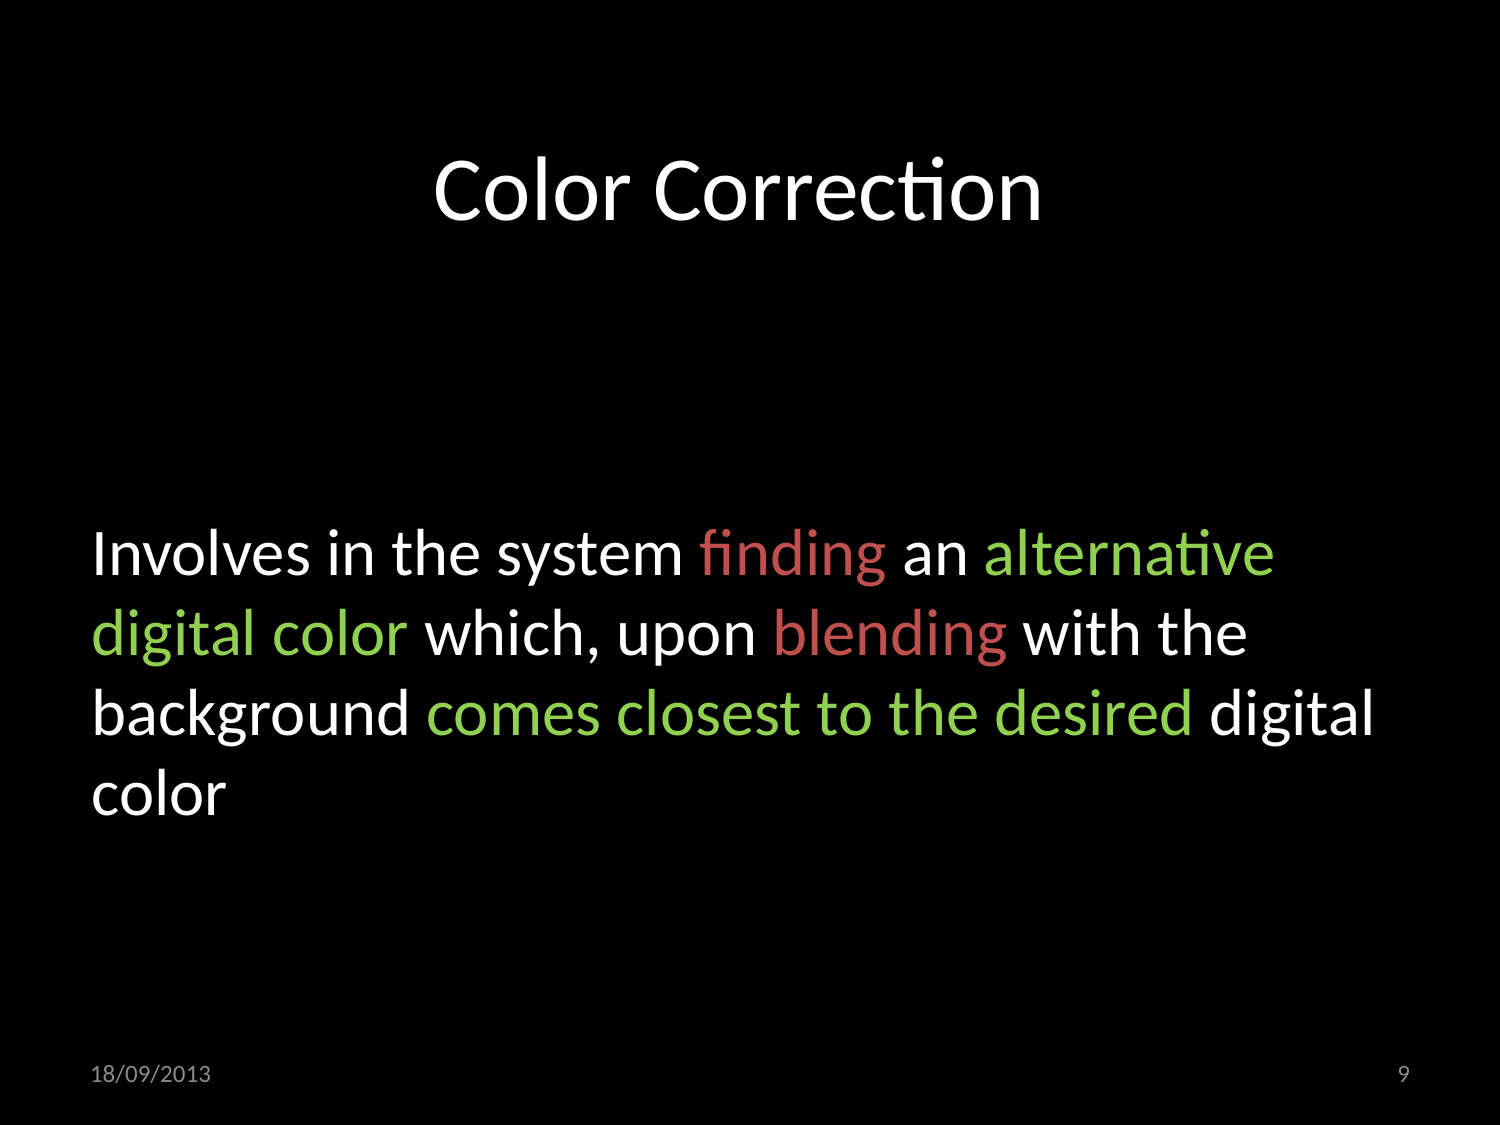

# Color Correction

Involves in the system finding an alternative digital color which, upon blending with the background comes closest to the desired digital color
18/09/2013
9